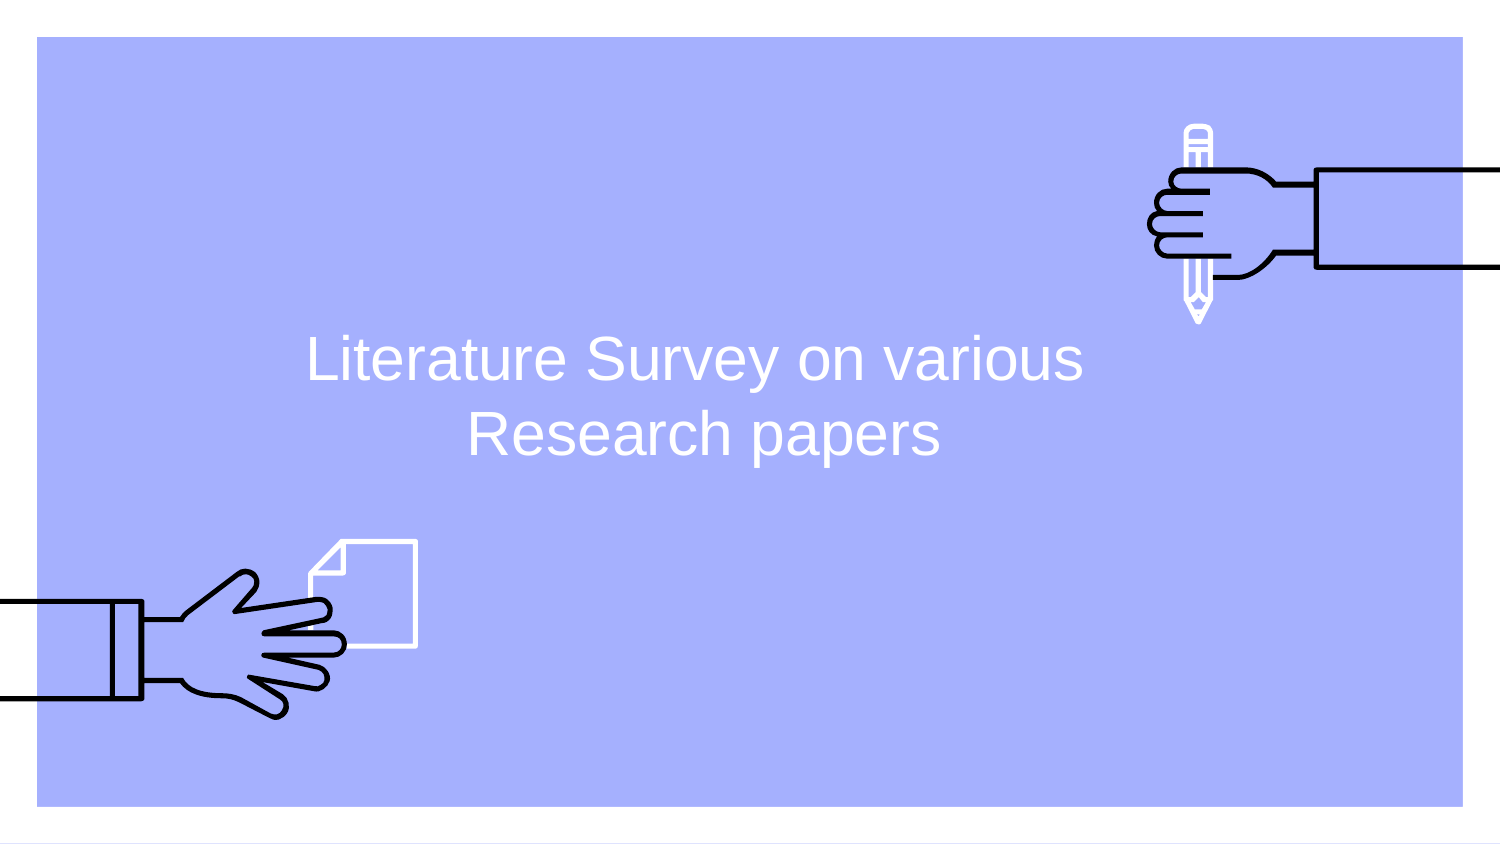

# Literature Survey on various  Research papers